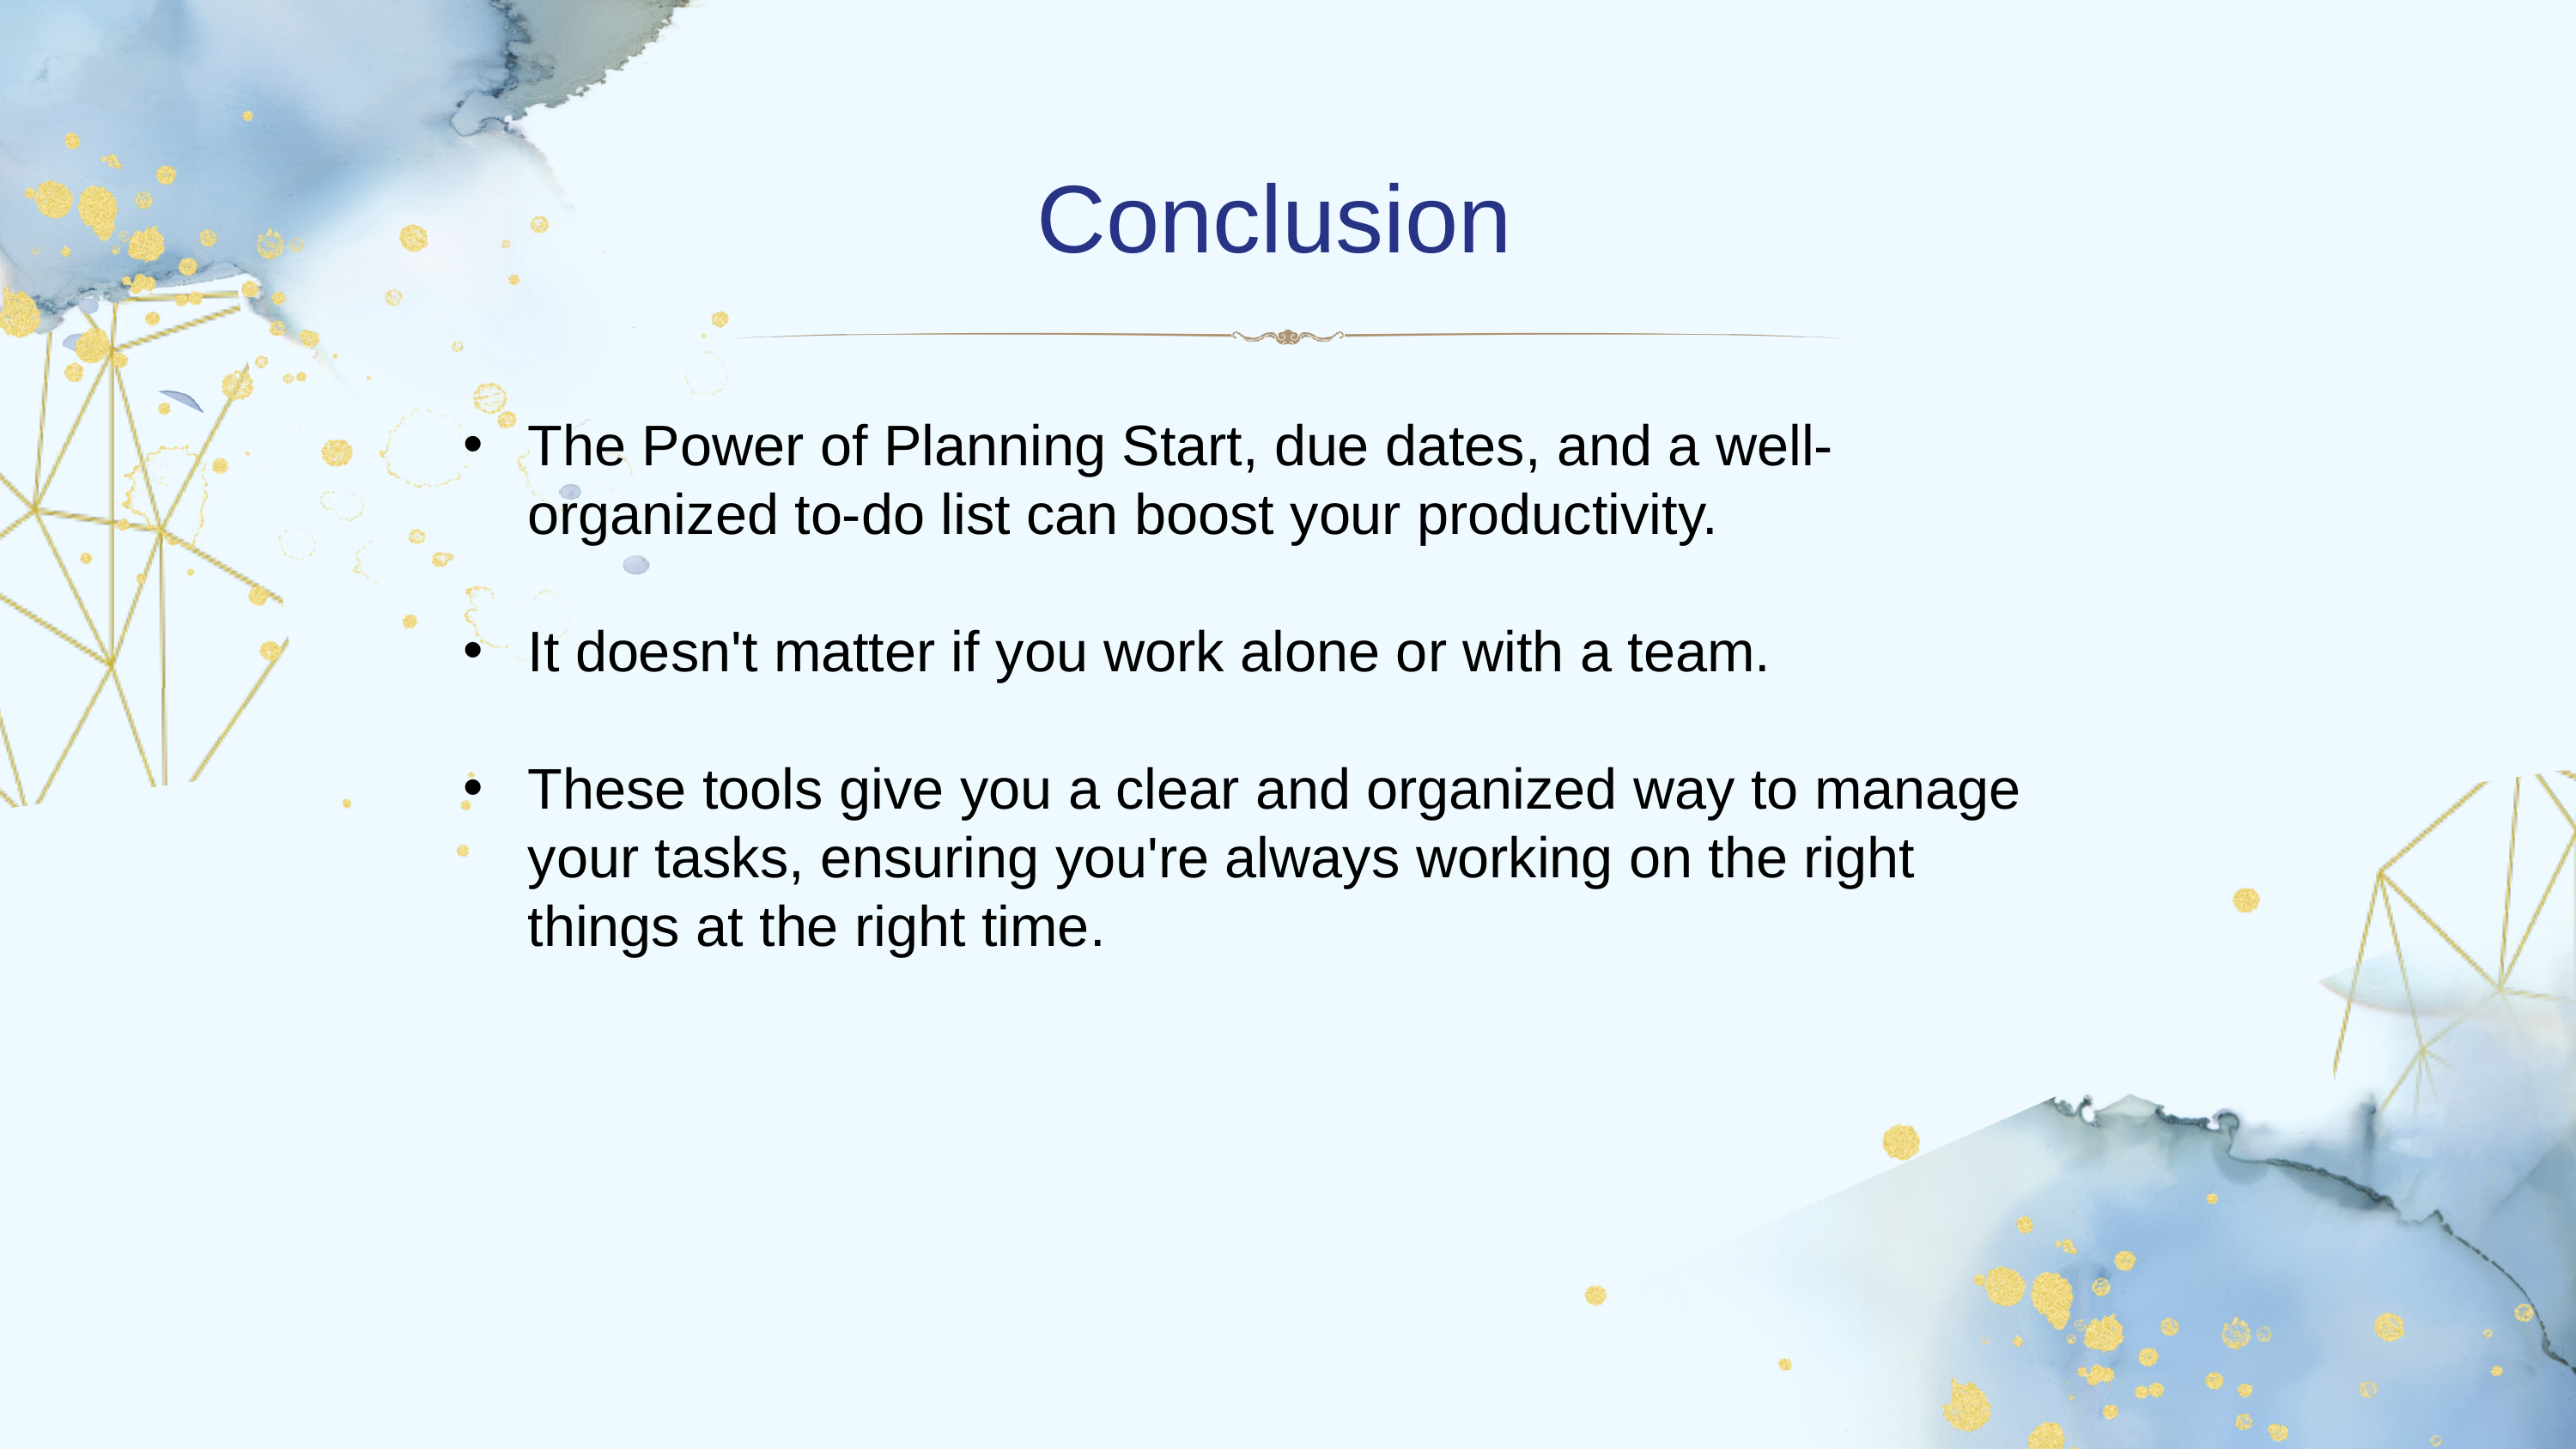

Conclusion

The Power of Planning Start, due dates, and a well-organized to-do list can boost your productivity.

It doesn't matter if you work alone or with a team.

These tools give you a clear and organized way to manage your tasks, ensuring you're always working on the right things at the right time.